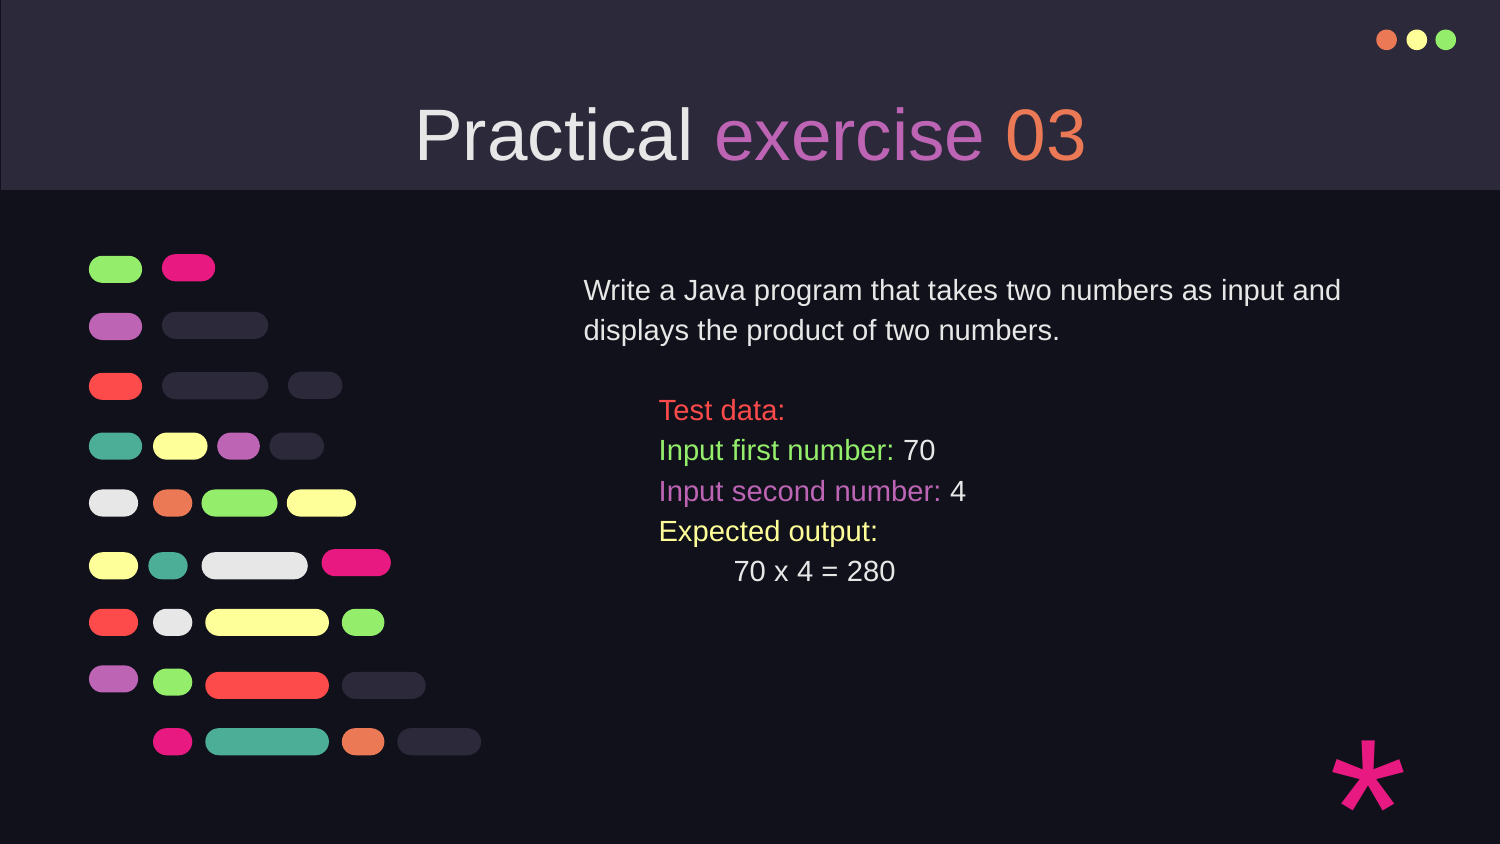

# Practical exercise 03
Write a Java program that takes two numbers as input and displays the product of two numbers.

Test data:
Input first number: 70
Input second number: 4
Expected output:
70 x 4 = 280

*